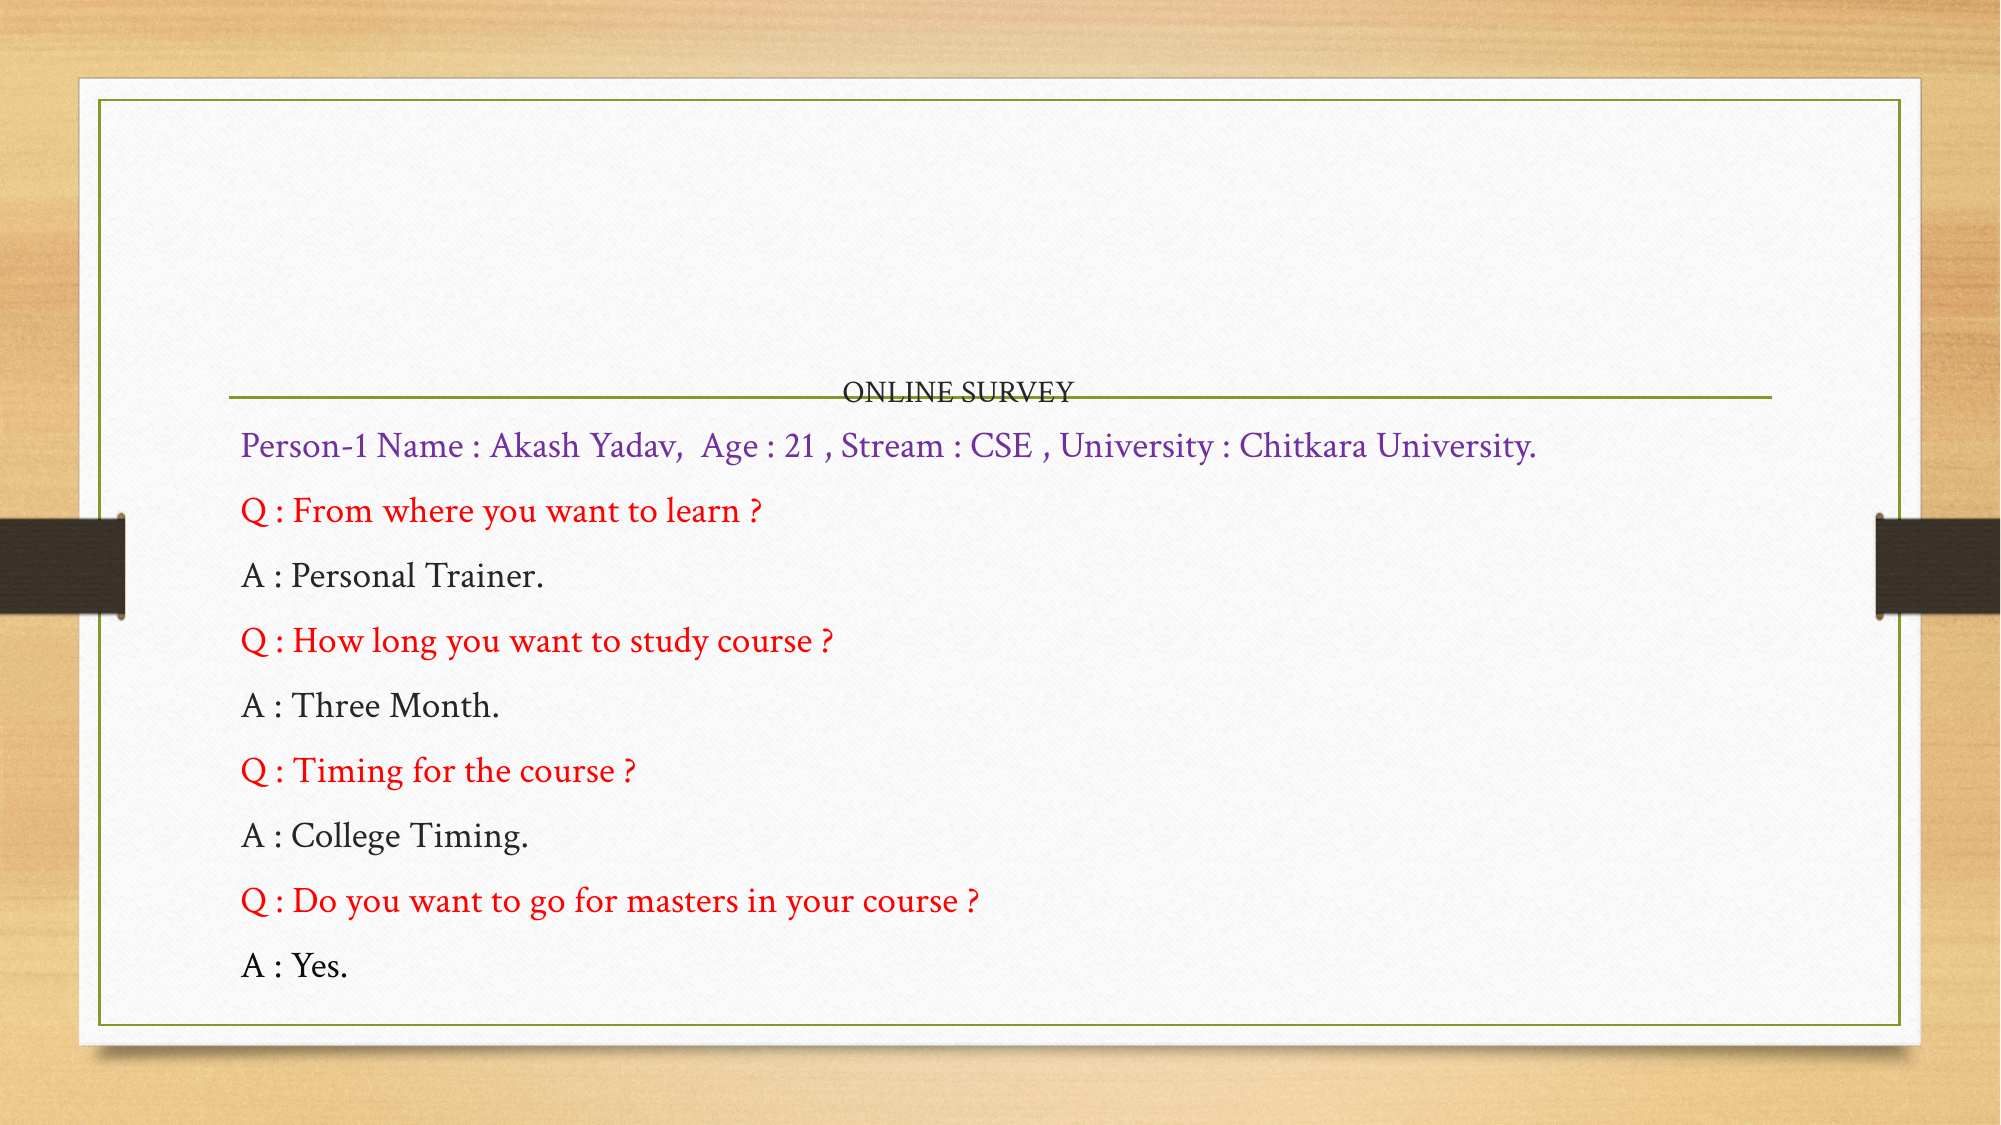

# ONLINE SURVEY
Person-1 Name : Akash Yadav,  Age : 21 , Stream : CSE , University : Chitkara University.
Q : From where you want to learn ?
A : Personal Trainer.
Q : How long you want to study course ?
A : Three Month.
Q : Timing for the course ?
A : College Timing.
Q : Do you want to go for masters in your course ?
A : Yes.